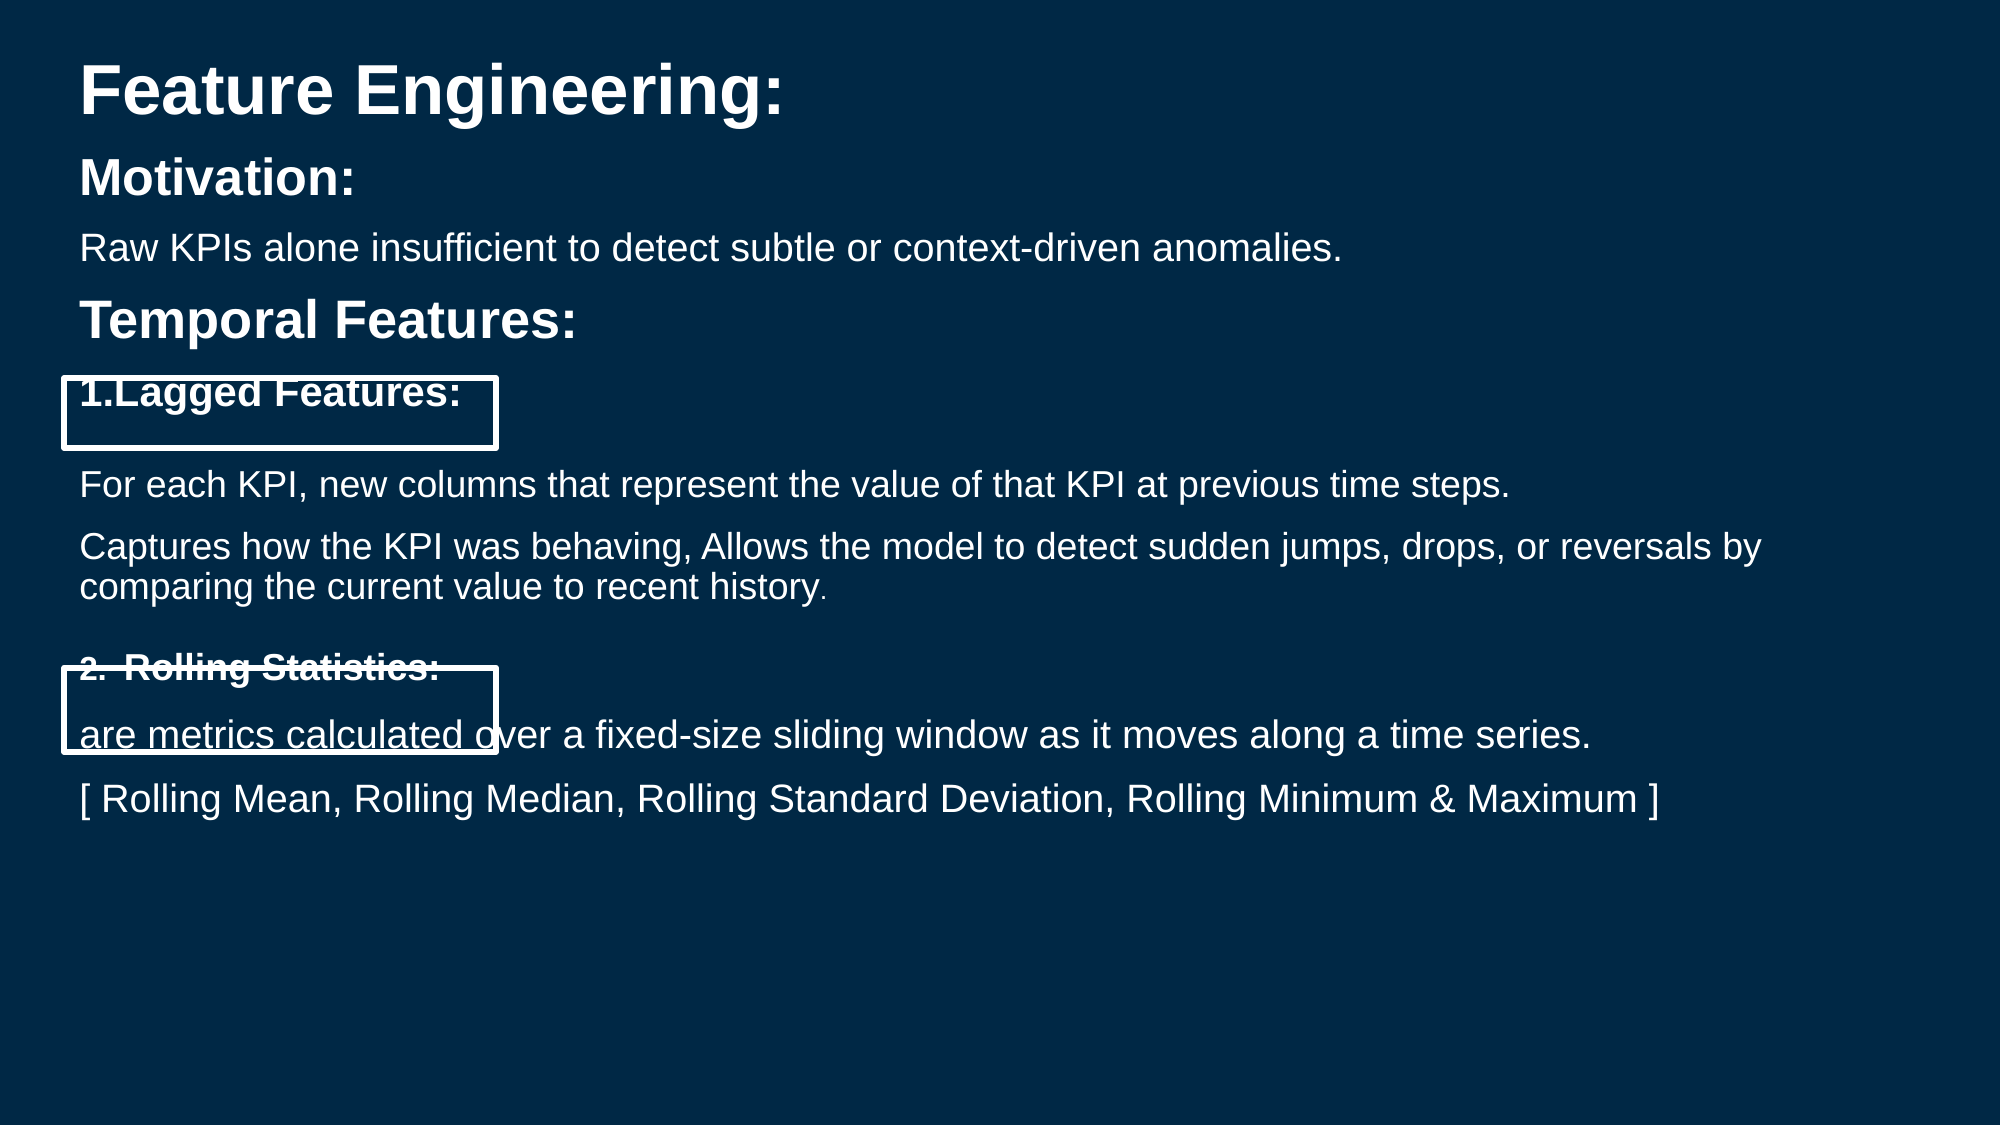

Feature Engineering:
Motivation:
Raw KPIs alone insufficient to detect subtle or context-driven anomalies.
Temporal Features:
1.Lagged Features:
For each KPI, new columns that represent the value of that KPI at previous time steps.
Captures how the KPI was behaving, Allows the model to detect sudden jumps, drops, or reversals by comparing the current value to recent history.
2. Rolling Statistics:
are metrics calculated over a fixed-size sliding window as it moves along a time series.
[ Rolling Mean, Rolling Median, Rolling Standard Deviation, Rolling Minimum & Maximum ]